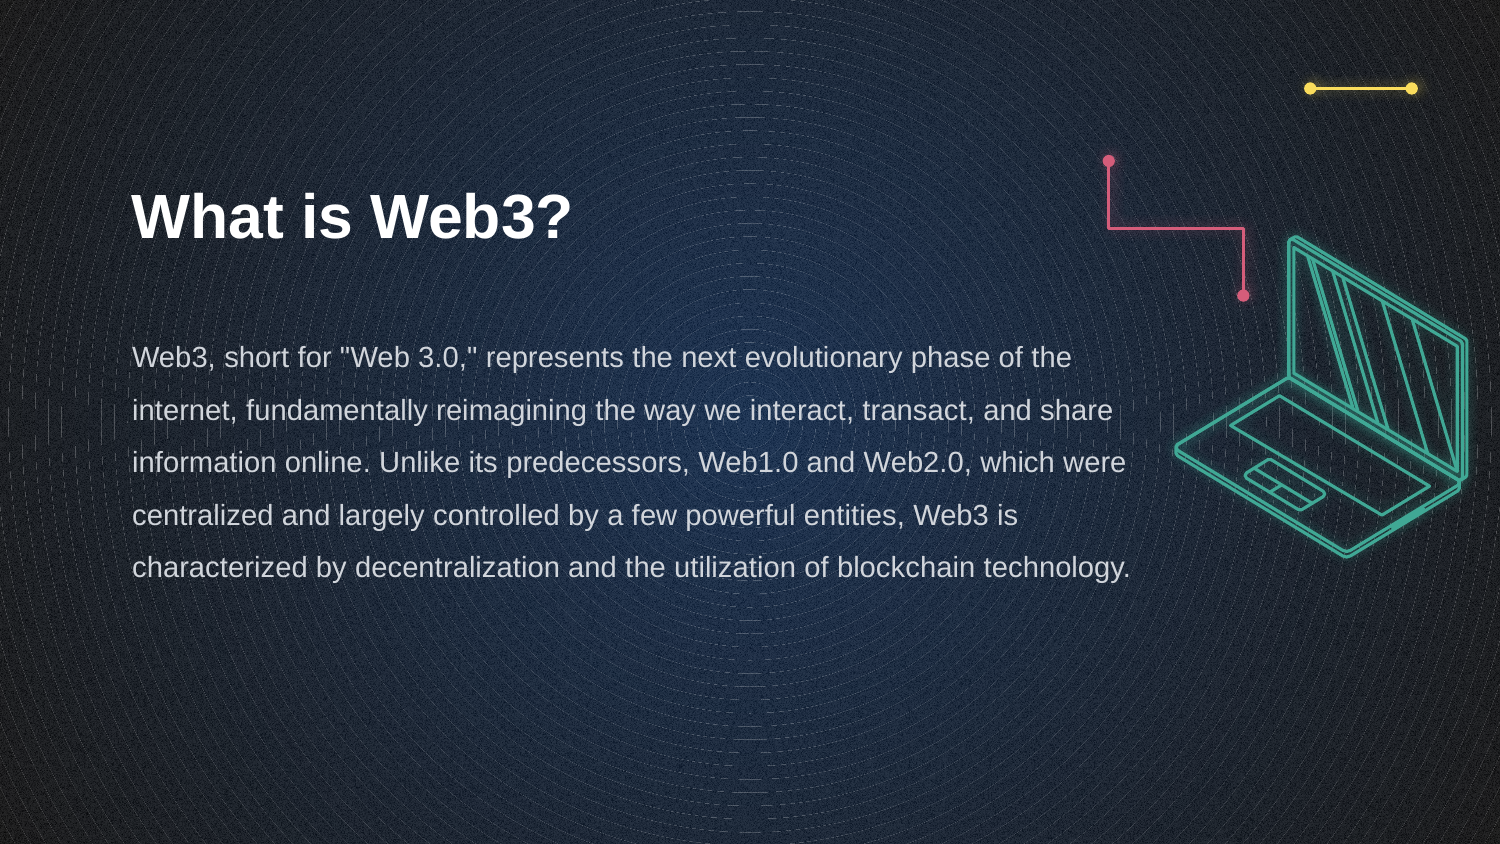

What is Web3?

Web3, short for "Web 3.0," represents the next evolutionary phase of the internet, fundamentally reimagining the way we interact, transact, and share information online. Unlike its predecessors, Web1.0 and Web2.0, which were centralized and largely controlled by a few powerful entities, Web3 is characterized by decentralization and the utilization of blockchain technology.